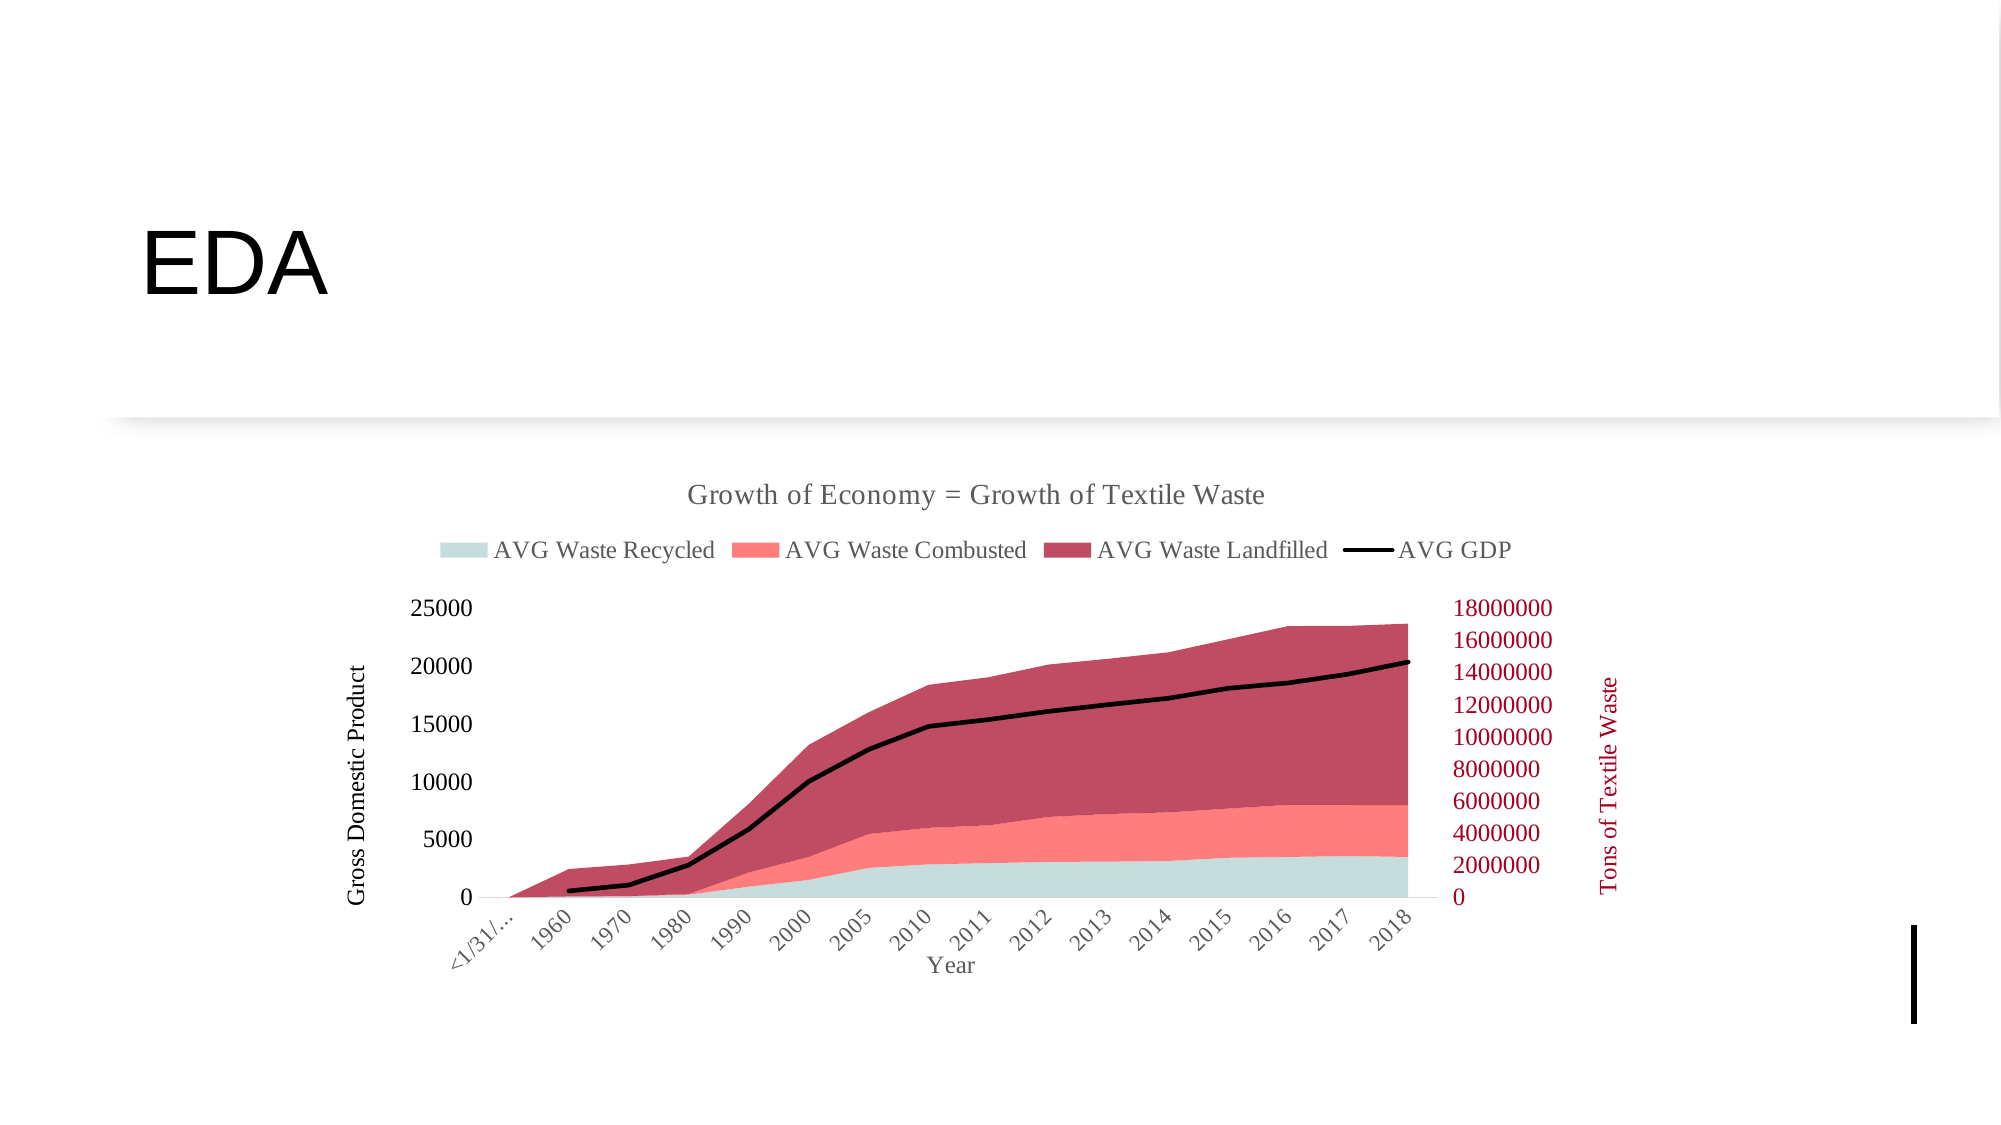

# EDA

### Chart: Growth of Economy = Growth of Textile Waste

| Category | AVG Waste Recycled | AVG Waste Combusted | AVG Waste Landfilled | AVG GDP |
|---|---|---|---|---|
| <1/31/1960 | None | None | None | None |
| 1960 | 49999.999999999985 | 0.0 | 1709999.9999999998 | 542.648 |
| 1970 | 59999.99999999989 | 9999.999999999989 | 1969999.9999999981 | 1051.2 |
| 1980 | 159999.99999999977 | 49999.99999999982 | 2320000.0 | 2789.842 |
| 1990 | 659999.9999999965 | 879999.9999999953 | 4269999.999999996 | 5872.701 |
| 2000 | 1076901.8932874298 | 1435869.1910499064 | 6967228.915662644 | 10002.179 |
| 2005 | 1830000.0000000002 | 2109999.999999994 | 7569999.999999994 | 12767.286 |
| 2010 | 2049999.9999999893 | 2269999.99999999 | 8899999.999999994 | 14764.61 |
| 2011 | 2122881.9969742703 | 2350703.4795763893 | 9216414.523449313 | 15351.448 |
| 2012 | 2199999.999999992 | 2799999.999999995 | 9480000.0 | 16068.805 |
| 2013 | 2219999.9999999944 | 2959999.999999992 | 9659999.999999998 | 16648.189 |
| 2014 | 2259999.999999997 | 3019999.99999999 | 9959999.999999998 | 17197.738 |
| 2015 | 2459999.999999985 | 3059999.999999985 | 10539999.999999998 | 18063.529 |
| 2016 | 2509999.9999999837 | 3239999.9999999944 | 11129999.999999987 | 18525.933 |
| 2017 | 2569999.999999998 | 3169999.9999999846 | 11149999.999999983 | 19280.084 |
| 2018 | 2509999.999999995 | 3219999.9999999995 | 11299999.999999989 | 20328.553 |